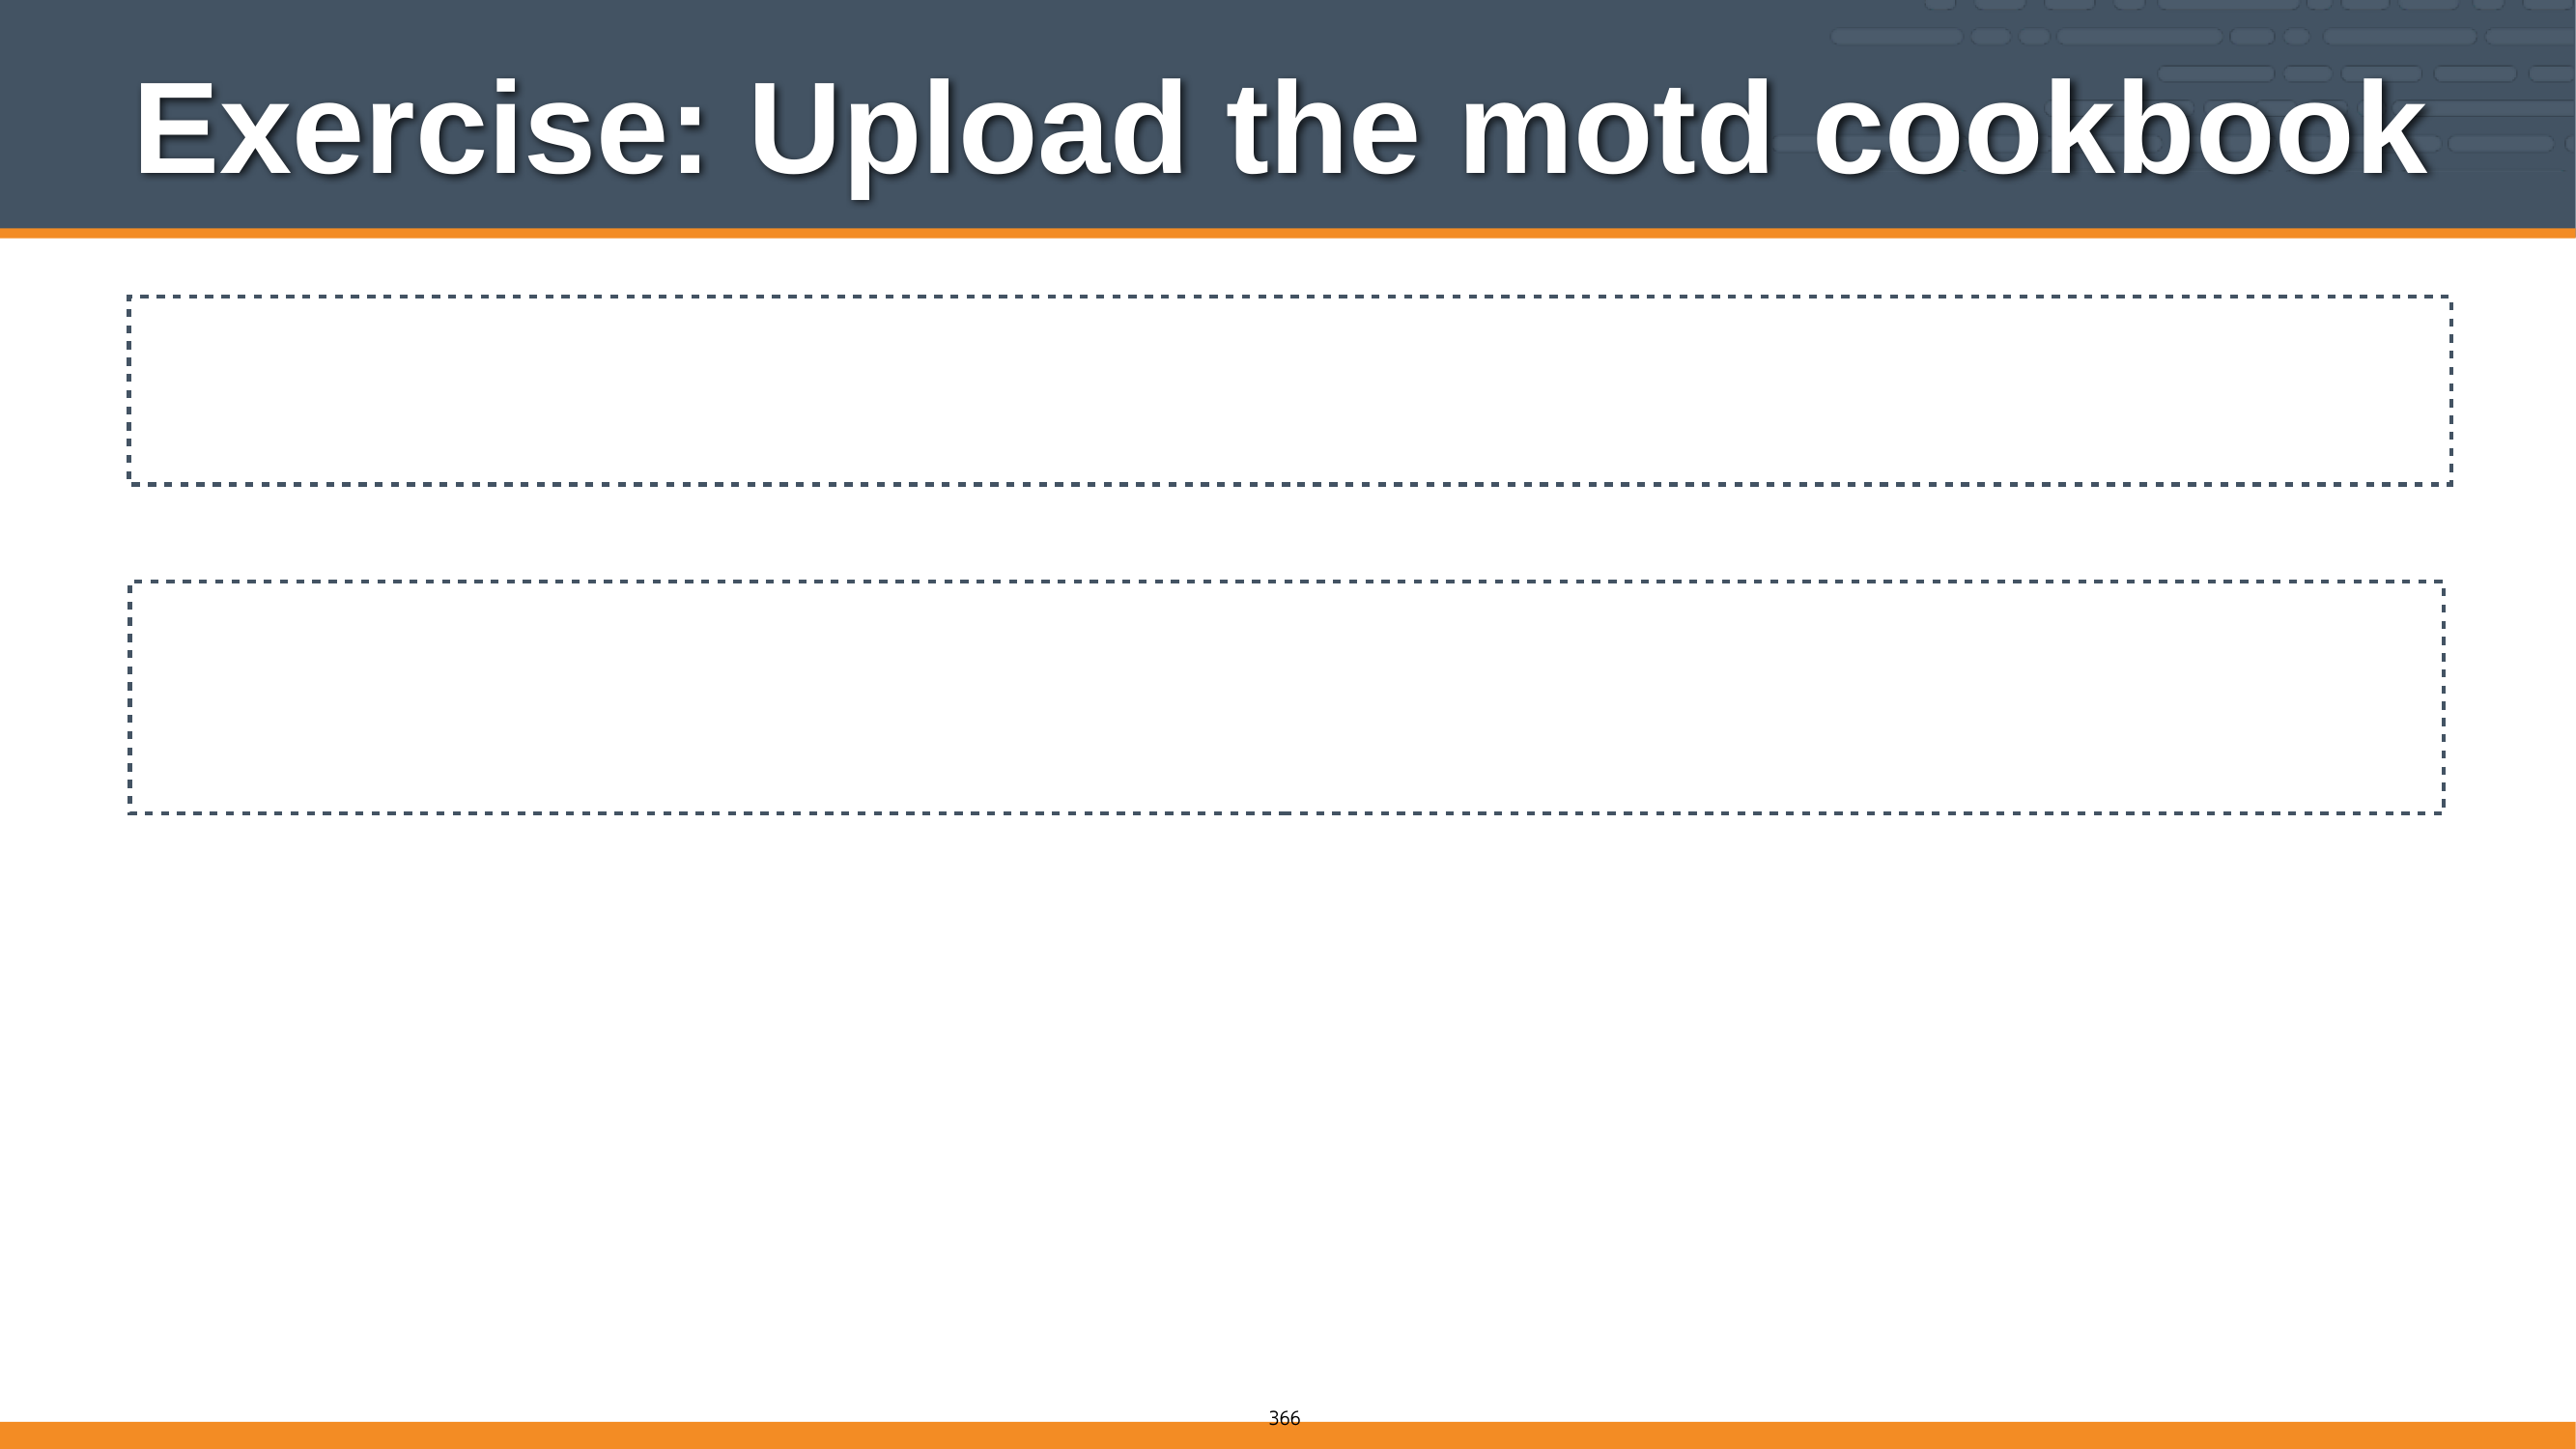

# Exercise: Upload the motd cookbook
$ knife cookbook upload motd
Uploading motd             [0.1.0]
Uploaded 1 cookbook.
366